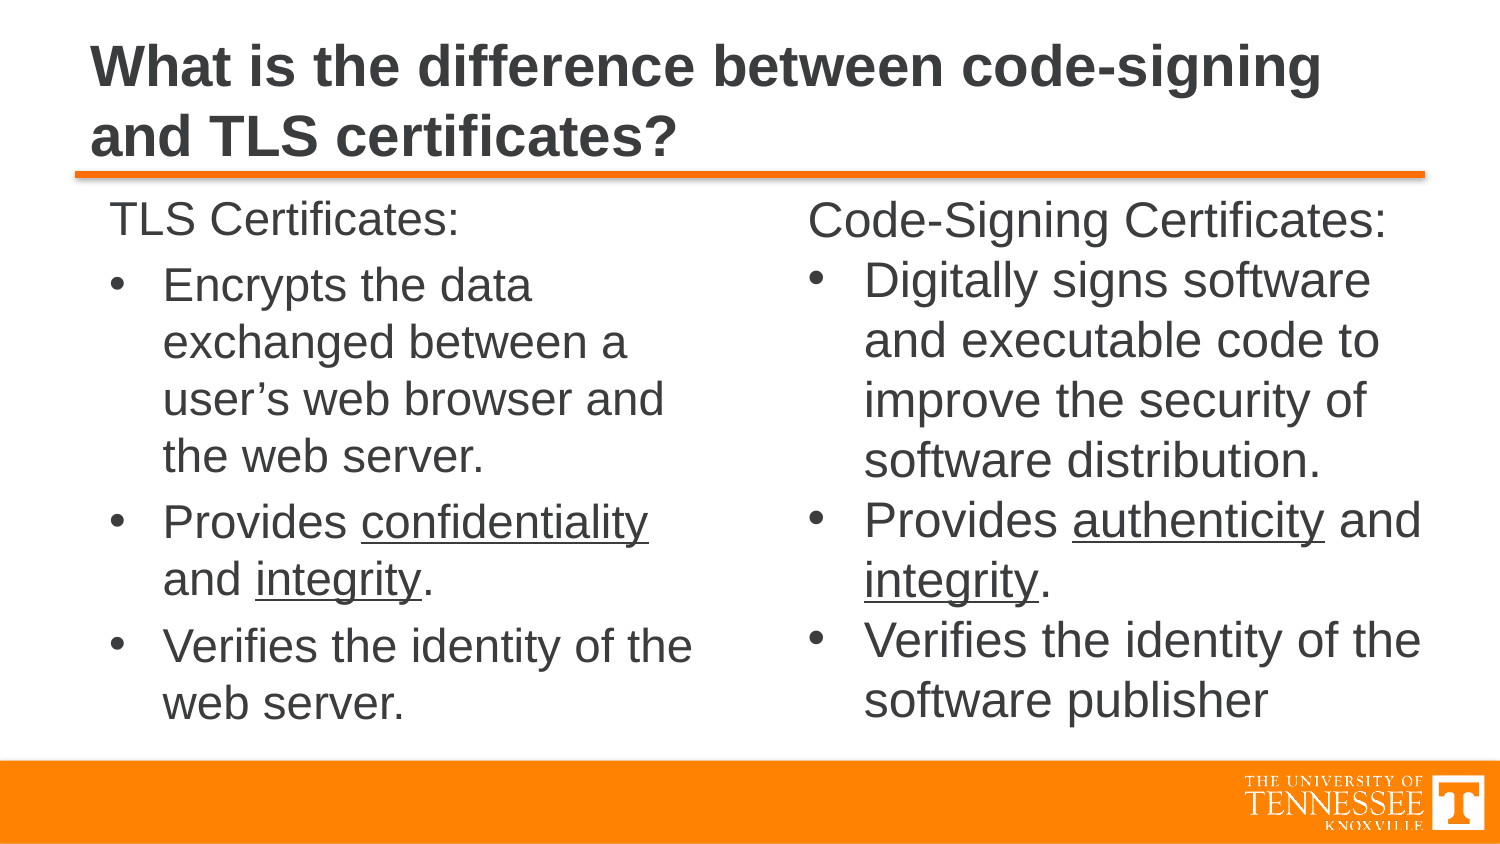

# What is the difference between code-signing and TLS certificates?
TLS Certificates:
Encrypts the data exchanged between a user’s web browser and the web server.
Provides confidentiality and integrity.
Verifies the identity of the web server.
Code-Signing Certificates:
Digitally signs software and executable code to improve the security of software distribution.
Provides authenticity and integrity.
Verifies the identity of the software publisher